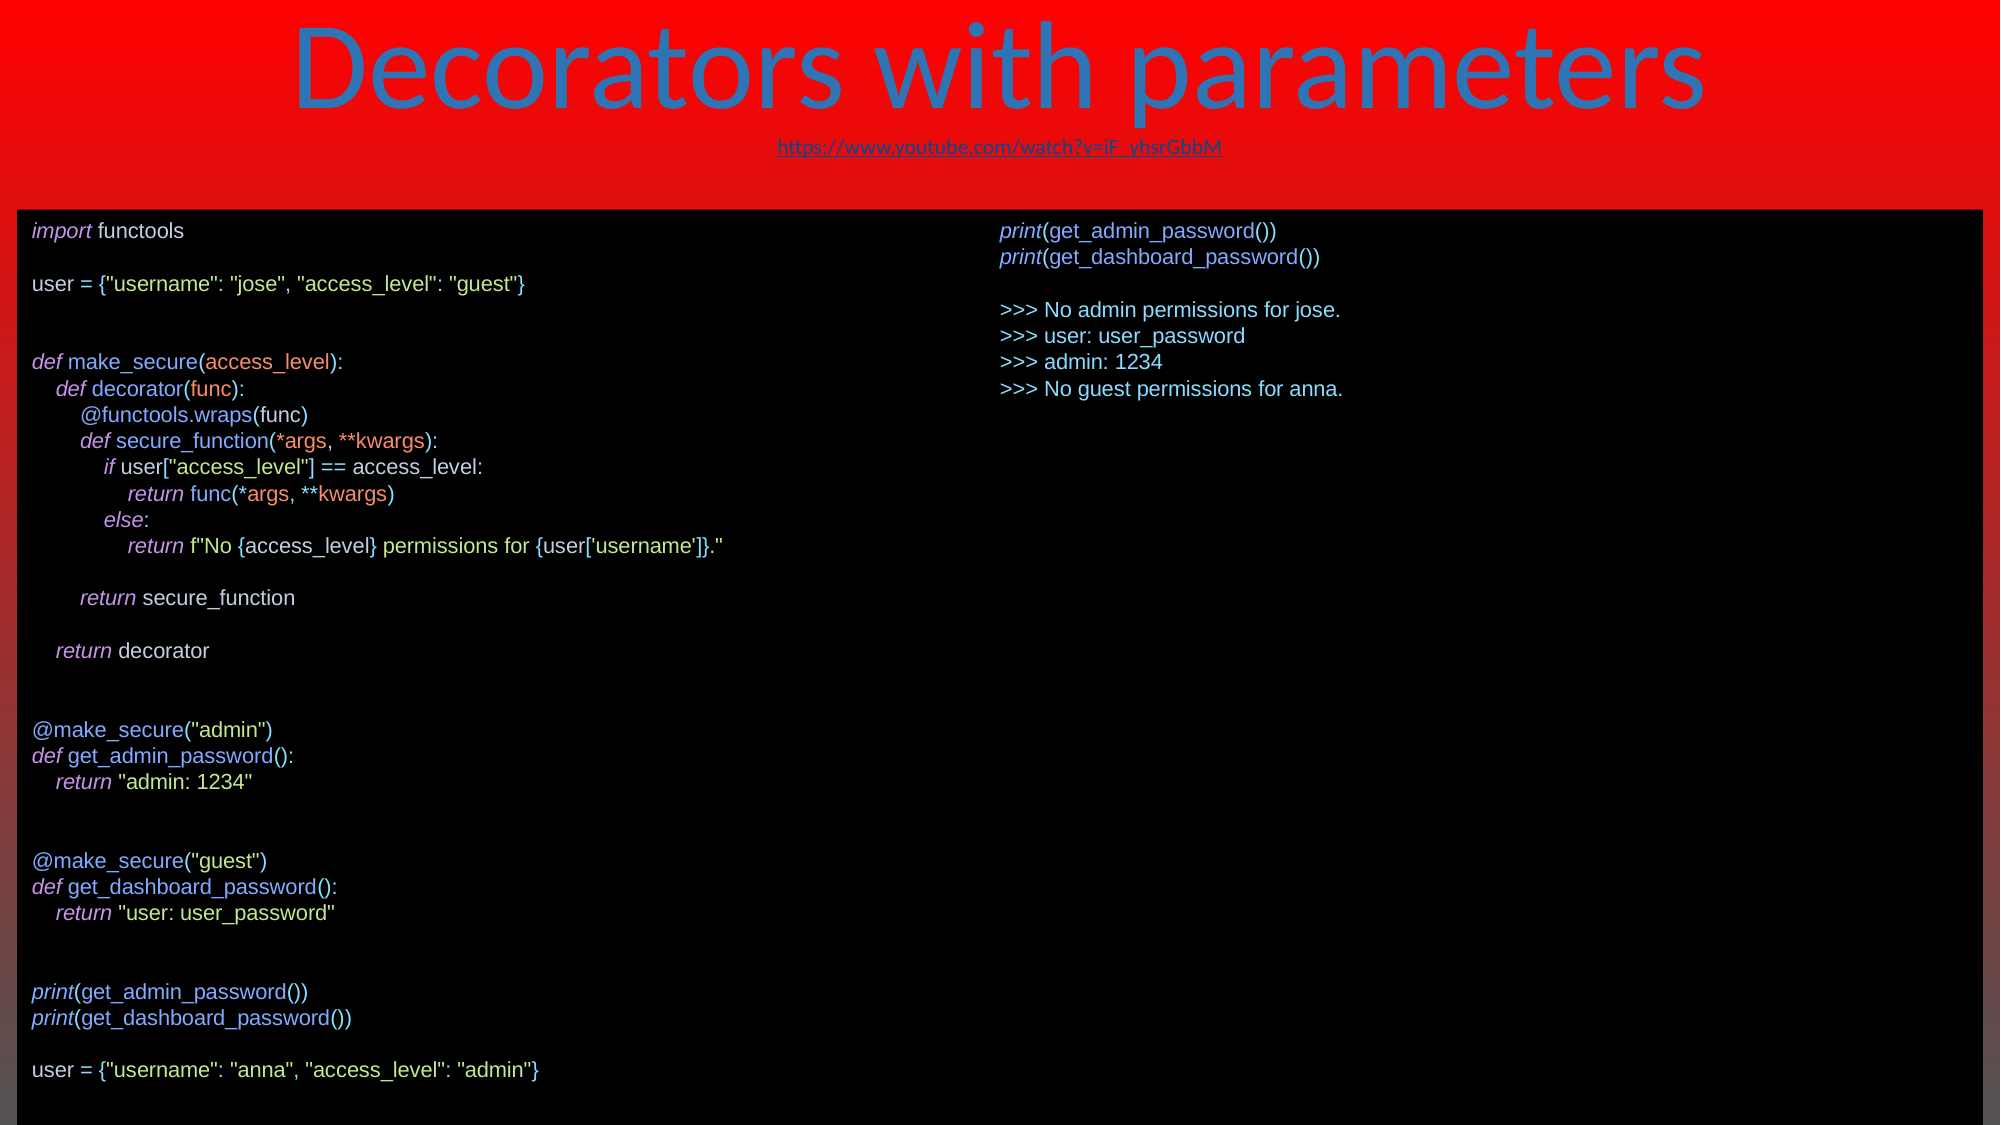

# Decorators with parameters https://www.youtube.com/watch?v=iF_yhsrGbbM
import functools
user = {"username": "jose", "access_level": "guest"}
def make_secure(access_level):
    def decorator(func):
        @functools.wraps(func)
        def secure_function(*args, **kwargs):
            if user["access_level"] == access_level:
                return func(*args, **kwargs)
            else:
                return f"No {access_level} permissions for {user['username']}."
        return secure_function
    return decorator
@make_secure("admin")
def get_admin_password():
    return "admin: 1234"
@make_secure("guest")
def get_dashboard_password():
    return "user: user_password"
print(get_admin_password())
print(get_dashboard_password())
user = {"username": "anna", "access_level": "admin"}
print(get_admin_password())
print(get_dashboard_password())

>>> No admin permissions for jose.
>>> user: user_password
>>> admin: 1234
>>> No guest permissions for anna.

486